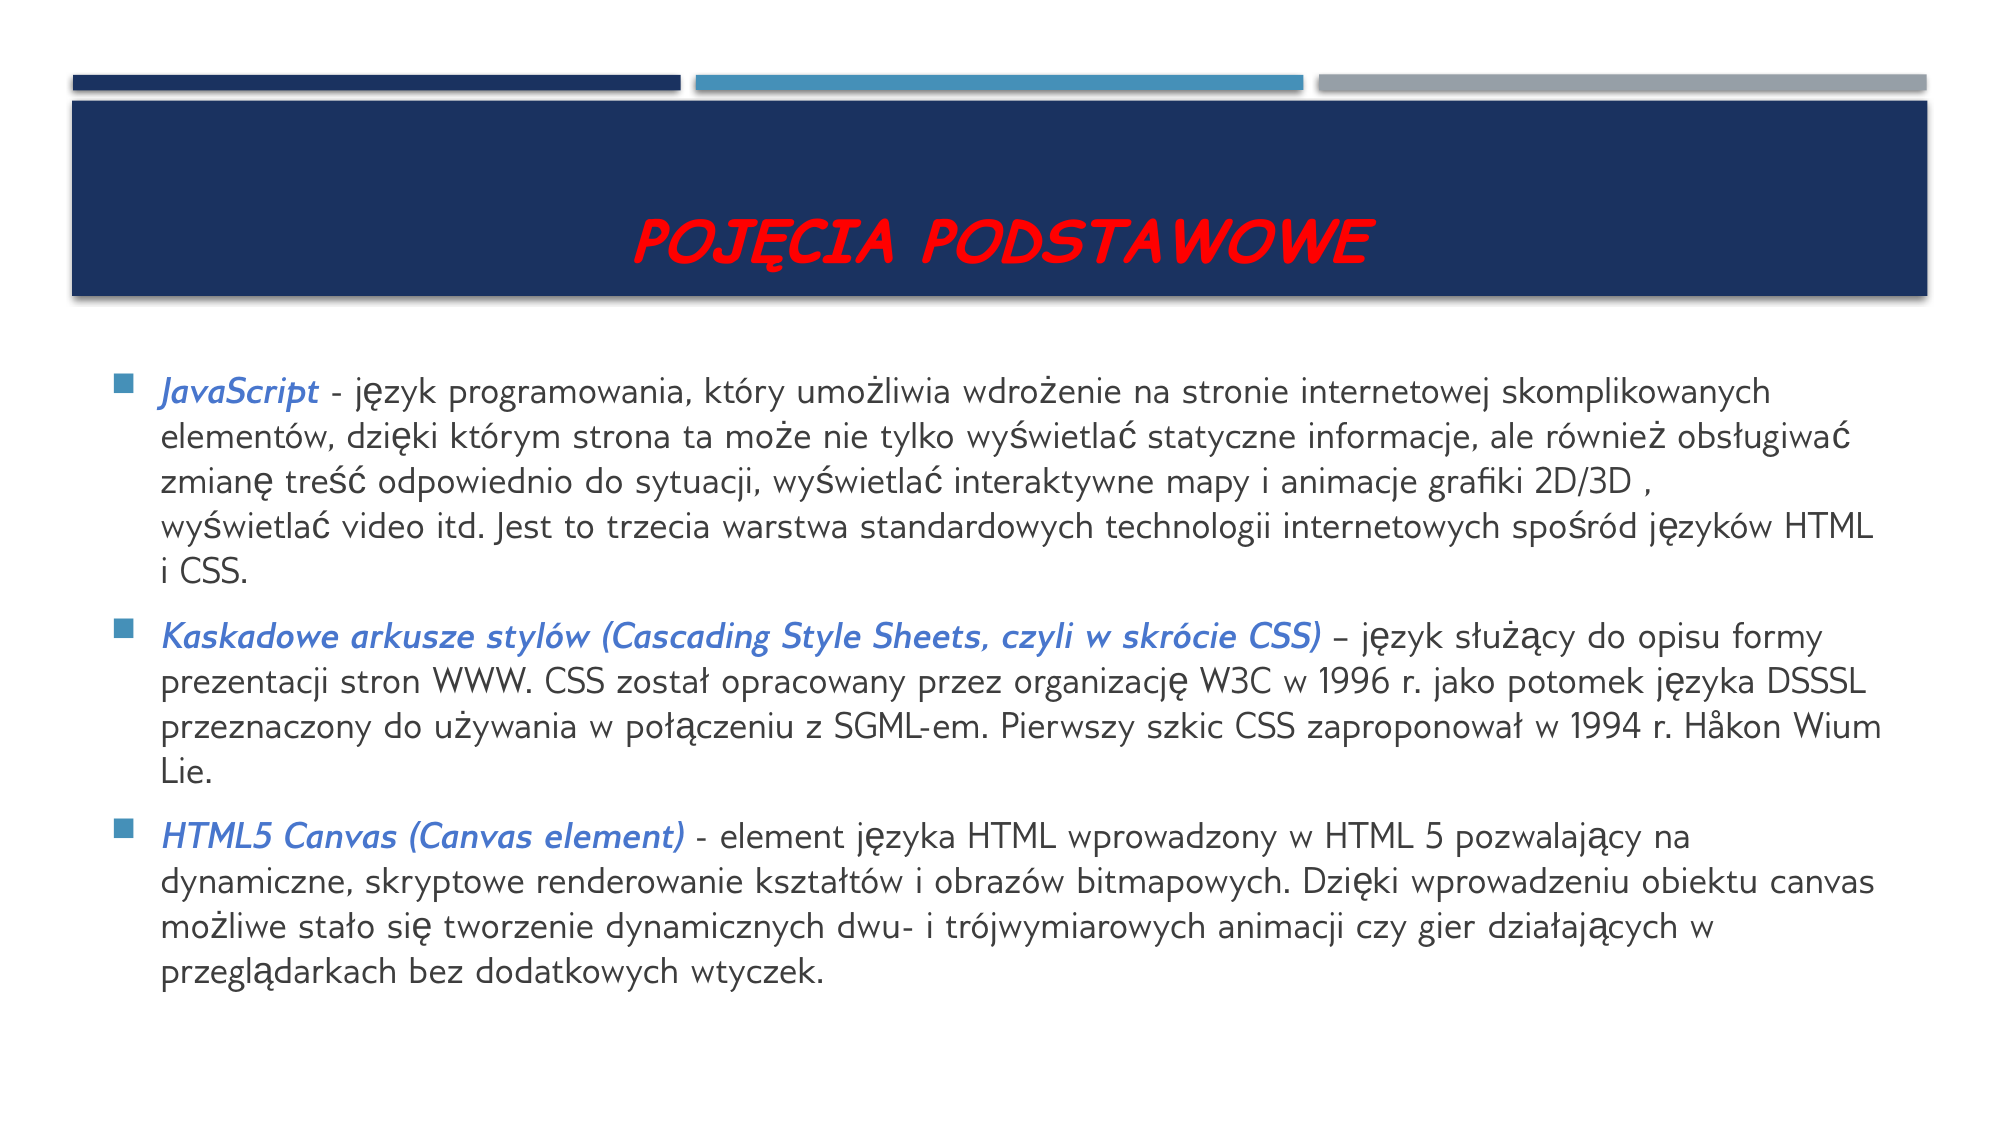

# Pojęcia podstawowe
JavaScript - język programowania, który umożliwia wdrożenie na stronie internetowej skomplikowanych elementów, dzięki którym strona ta może nie tylko wyświetlać statyczne informacje, ale również obsługiwać zmianę treść odpowiednio do sytuacji, wyświetlać interaktywne mapy i animacje grafiki 2D/3D , wyświetlać video itd. Jest to trzecia warstwa standardowych technologii internetowych spośród języków HTML i CSS.
Kaskadowe arkusze stylów (Cascading Style Sheets, czyli w skrócie CSS) – język służący do opisu formy prezentacji stron WWW. CSS został opracowany przez organizację W3C w 1996 r. jako potomek języka DSSSL przeznaczony do używania w połączeniu z SGML-em. Pierwszy szkic CSS zaproponował w 1994 r. Håkon Wium Lie.
HTML5 Canvas (Canvas element) - element języka HTML wprowadzony w HTML 5 pozwalający na dynamiczne, skryptowe renderowanie kształtów i obrazów bitmapowych. Dzięki wprowadzeniu obiektu canvas możliwe stało się tworzenie dynamicznych dwu- i trójwymiarowych animacji czy gier działających w przeglądarkach bez dodatkowych wtyczek.